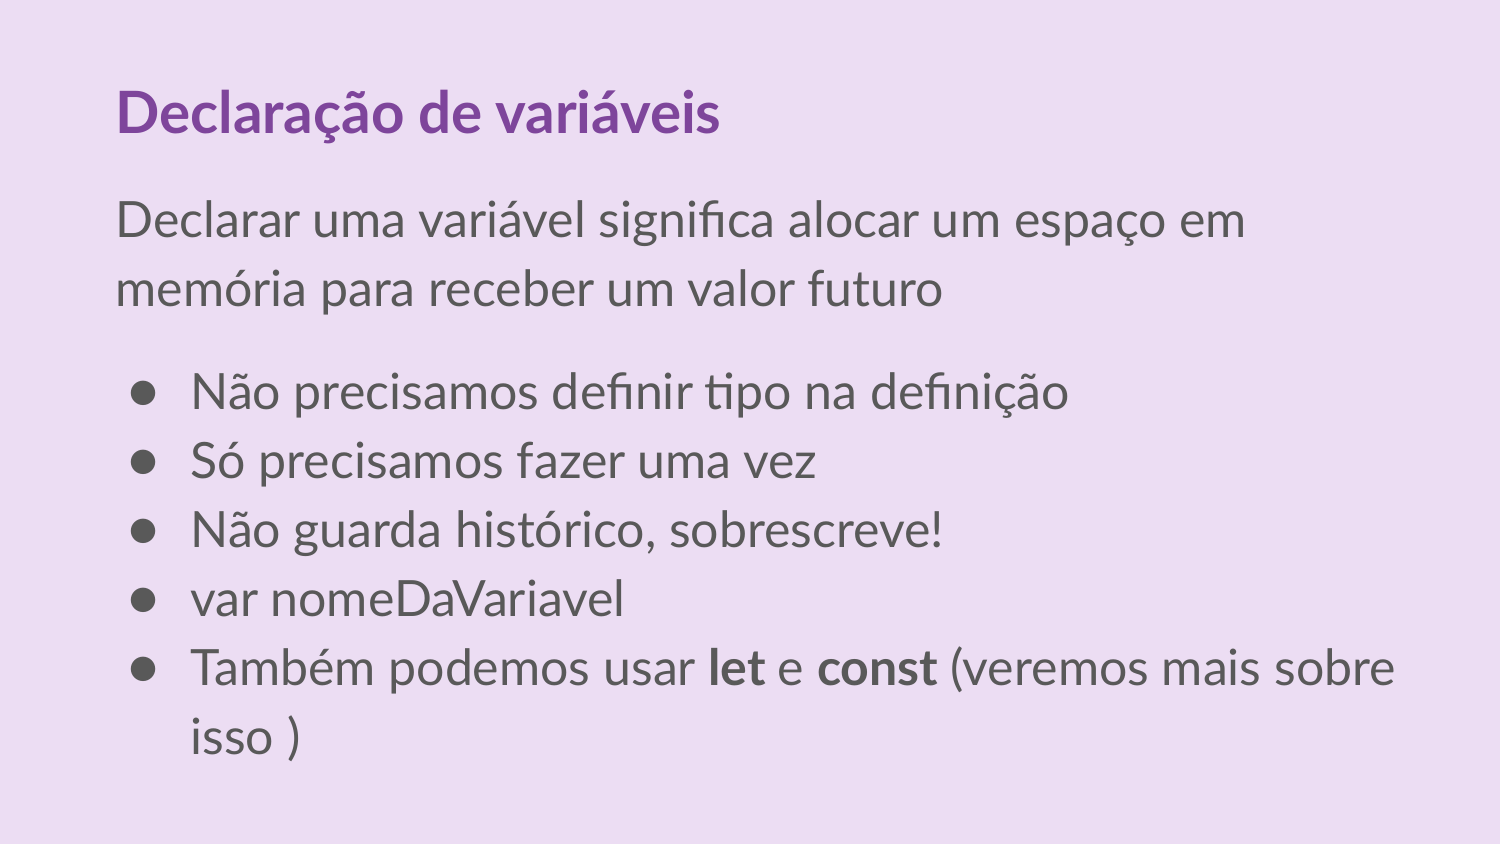

Declaração de variáveis
Declarar uma variável significa alocar um espaço em memória para receber um valor futuro
Não precisamos definir tipo na definição
Só precisamos fazer uma vez
Não guarda histórico, sobrescreve!
var nomeDaVariavel
Também podemos usar let e const (veremos mais sobre isso )